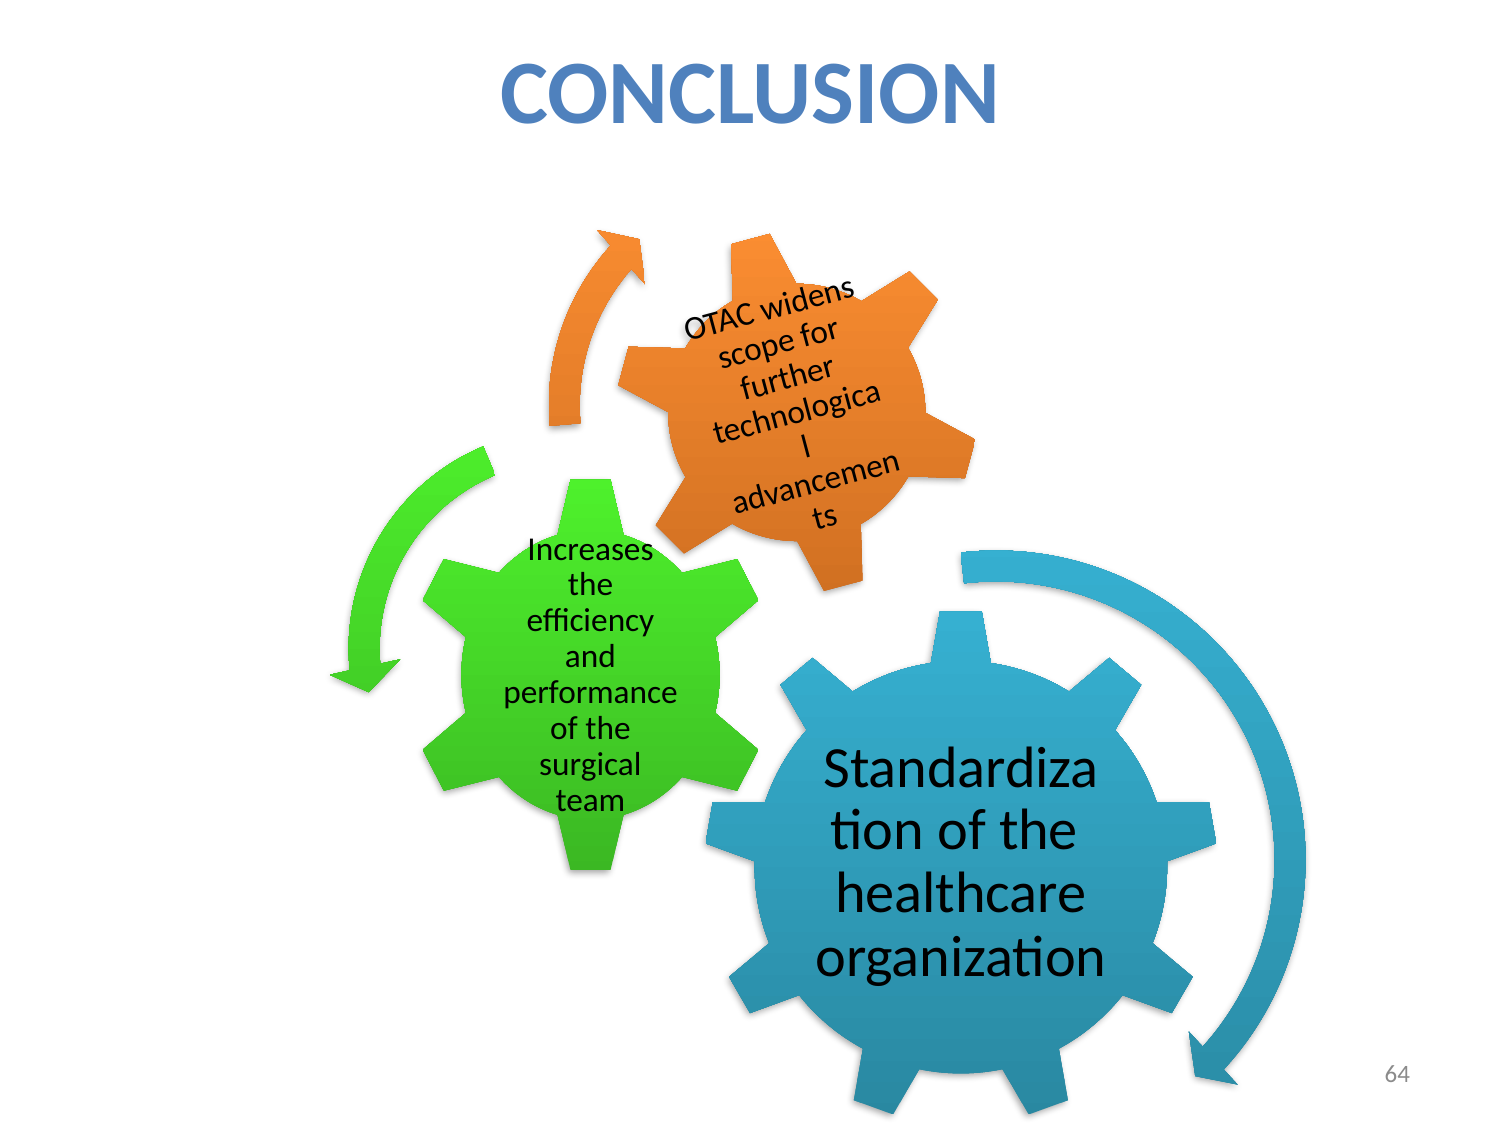

# CONCLUSION
Standardization of the  healthcare organization
Increases the efficiency and performance of the surgical team
OTAC widens scope for further technological advancements
64